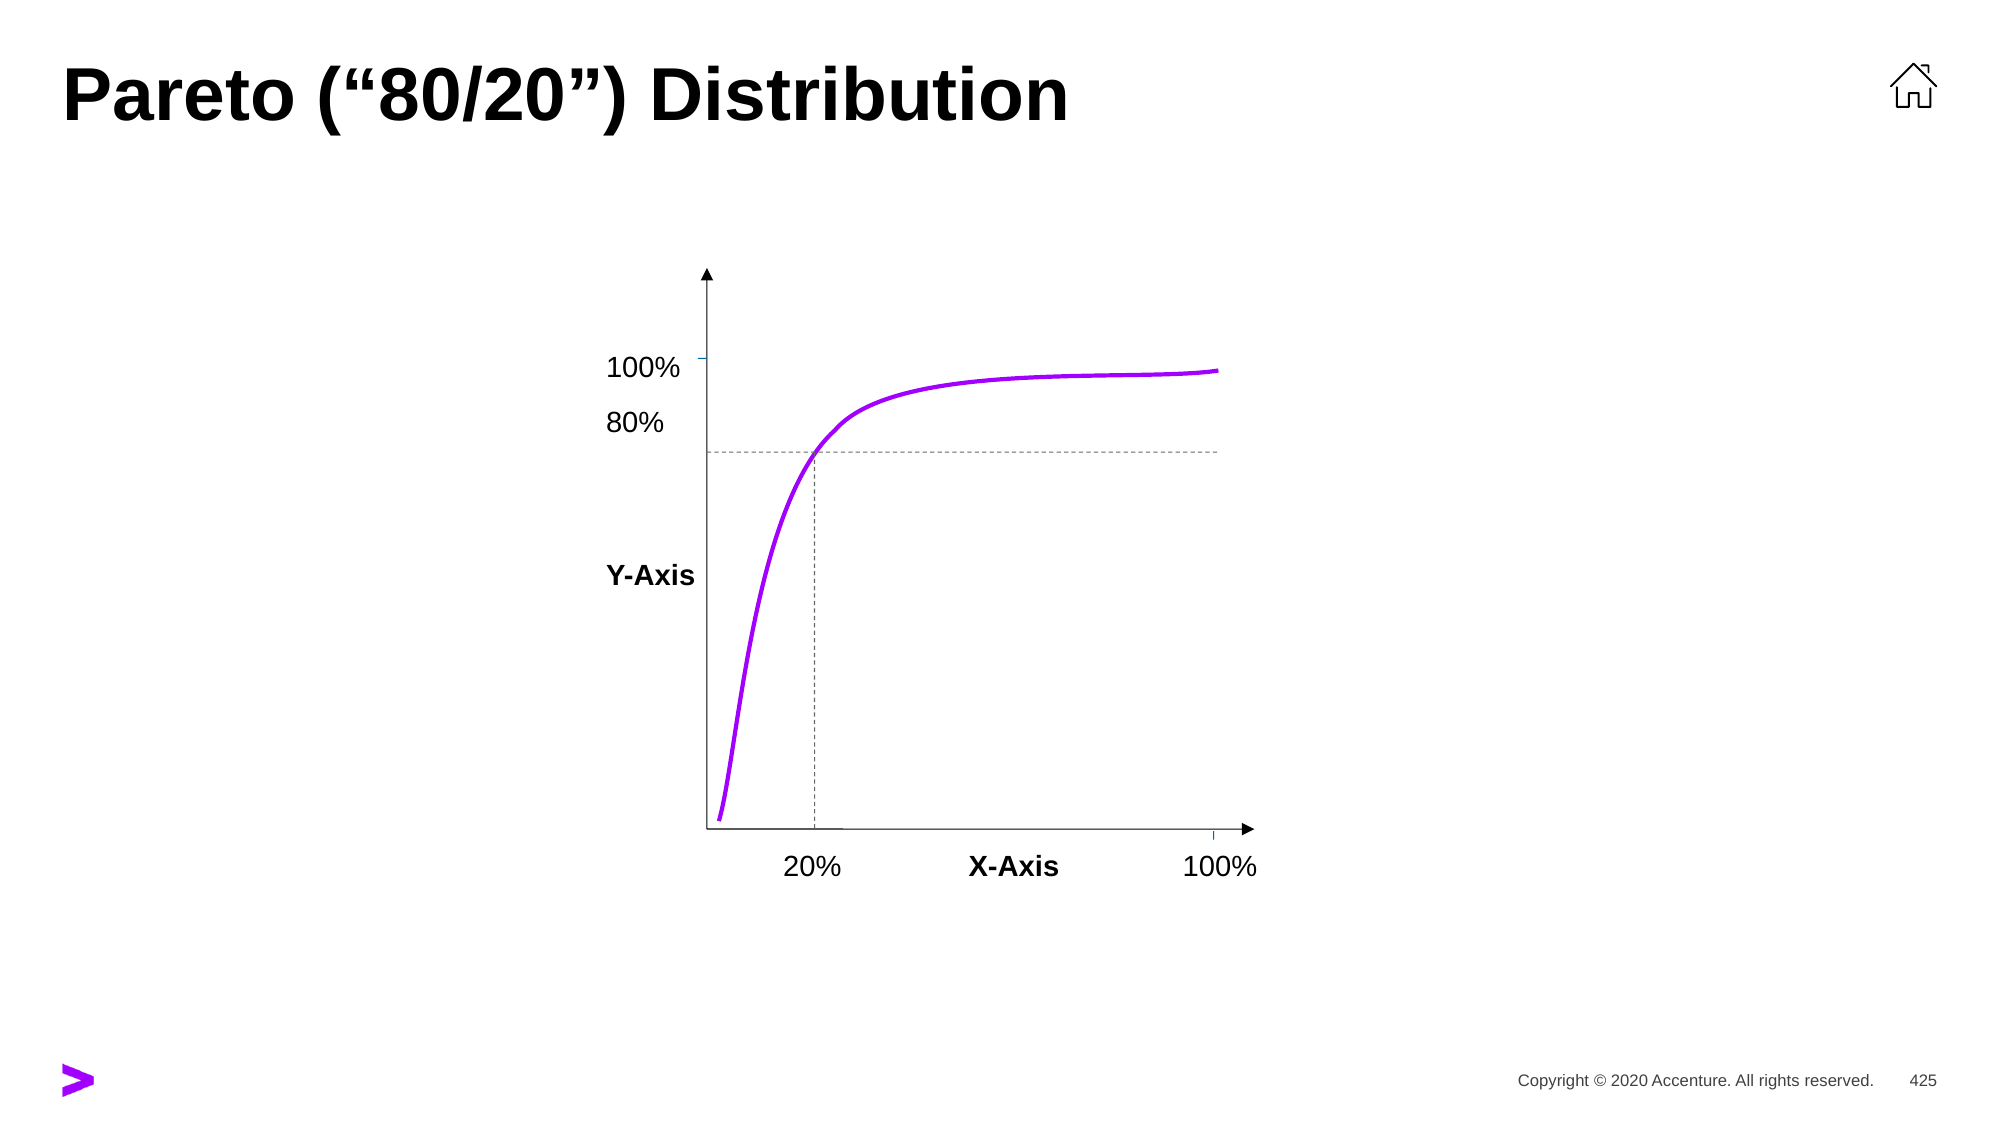

# Pareto (“80/20”) Distribution

100%

80%

Y-Axis

20%
X-Axis
100%